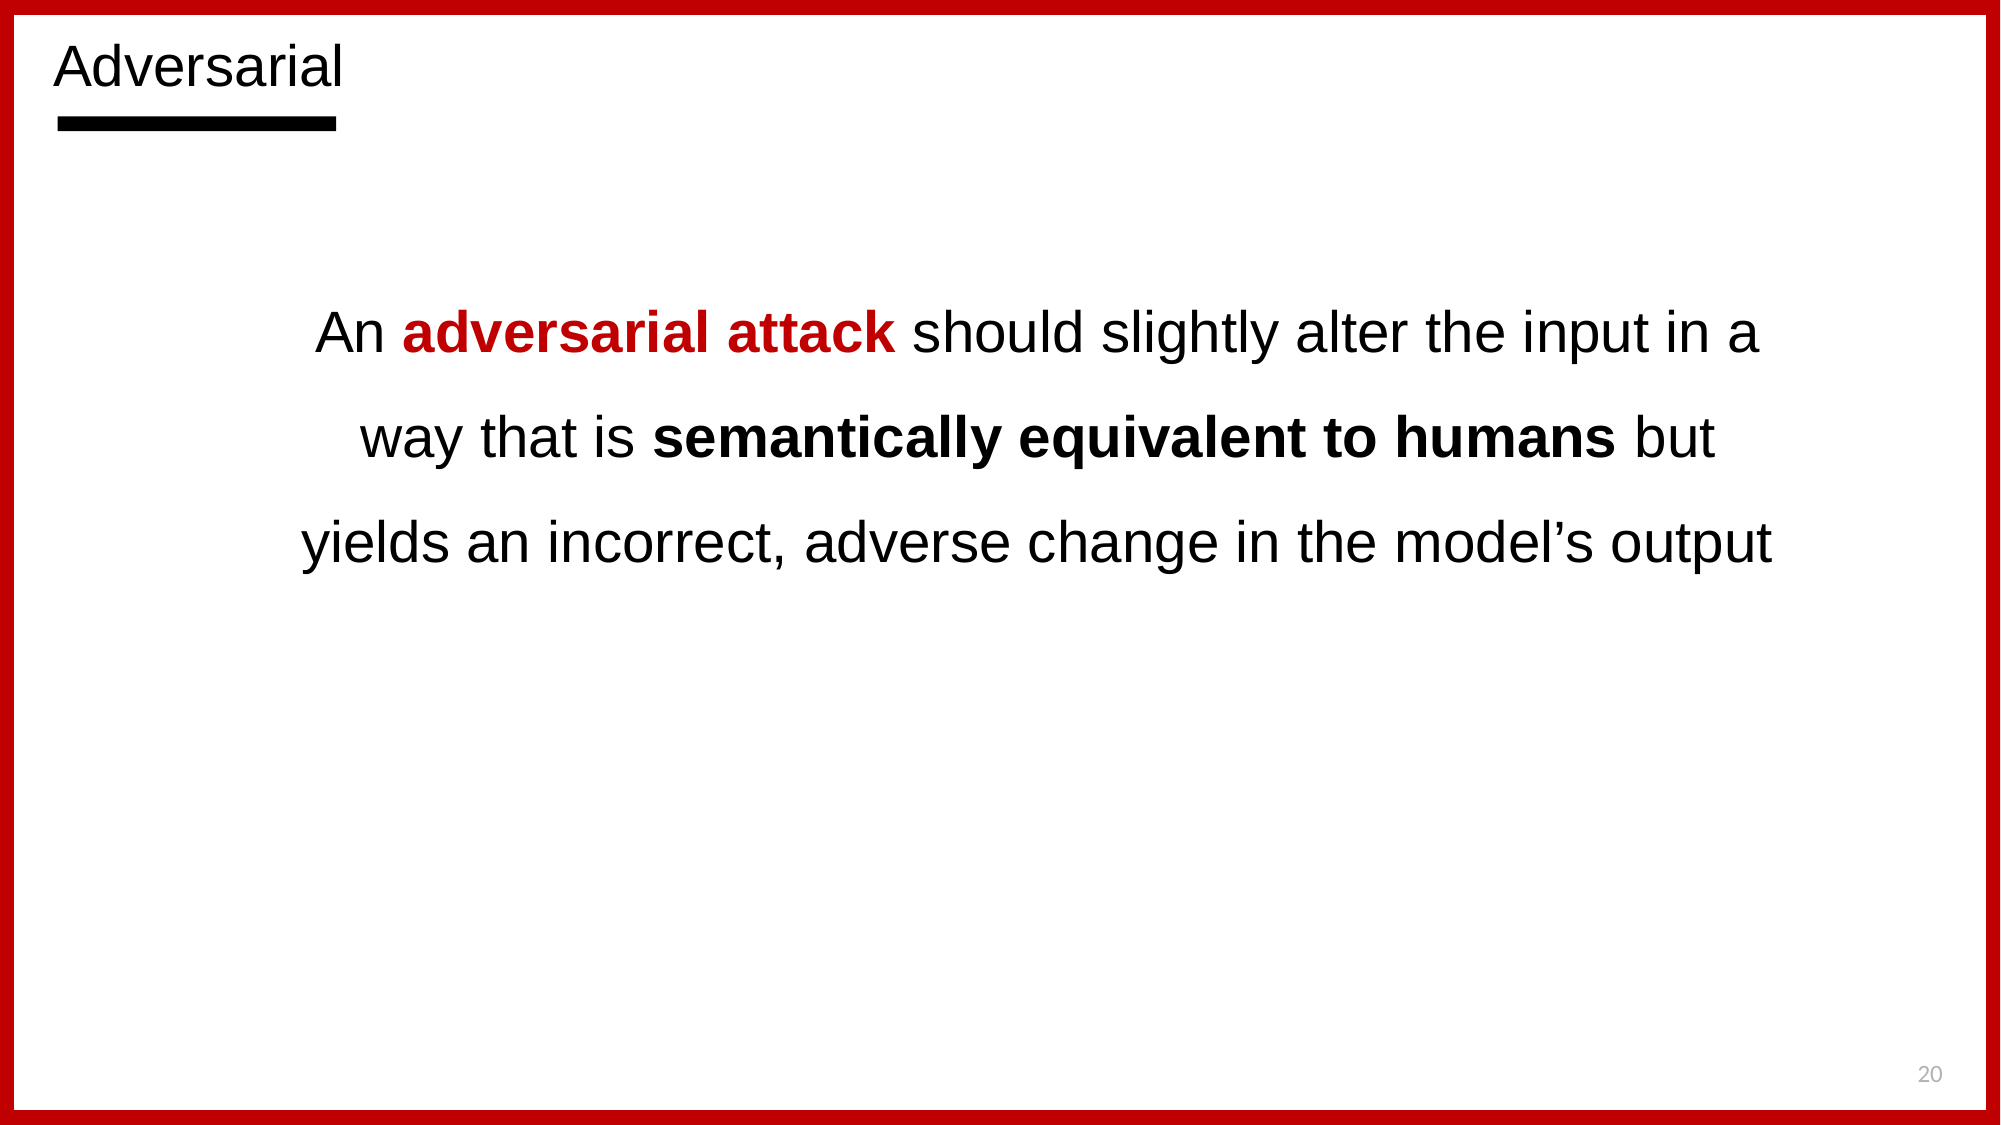

Adversarial

An adversarial attack should slightly alter the input in a way that is semantically equivalent to humans but yields an incorrect, adverse change in the model’s output
20